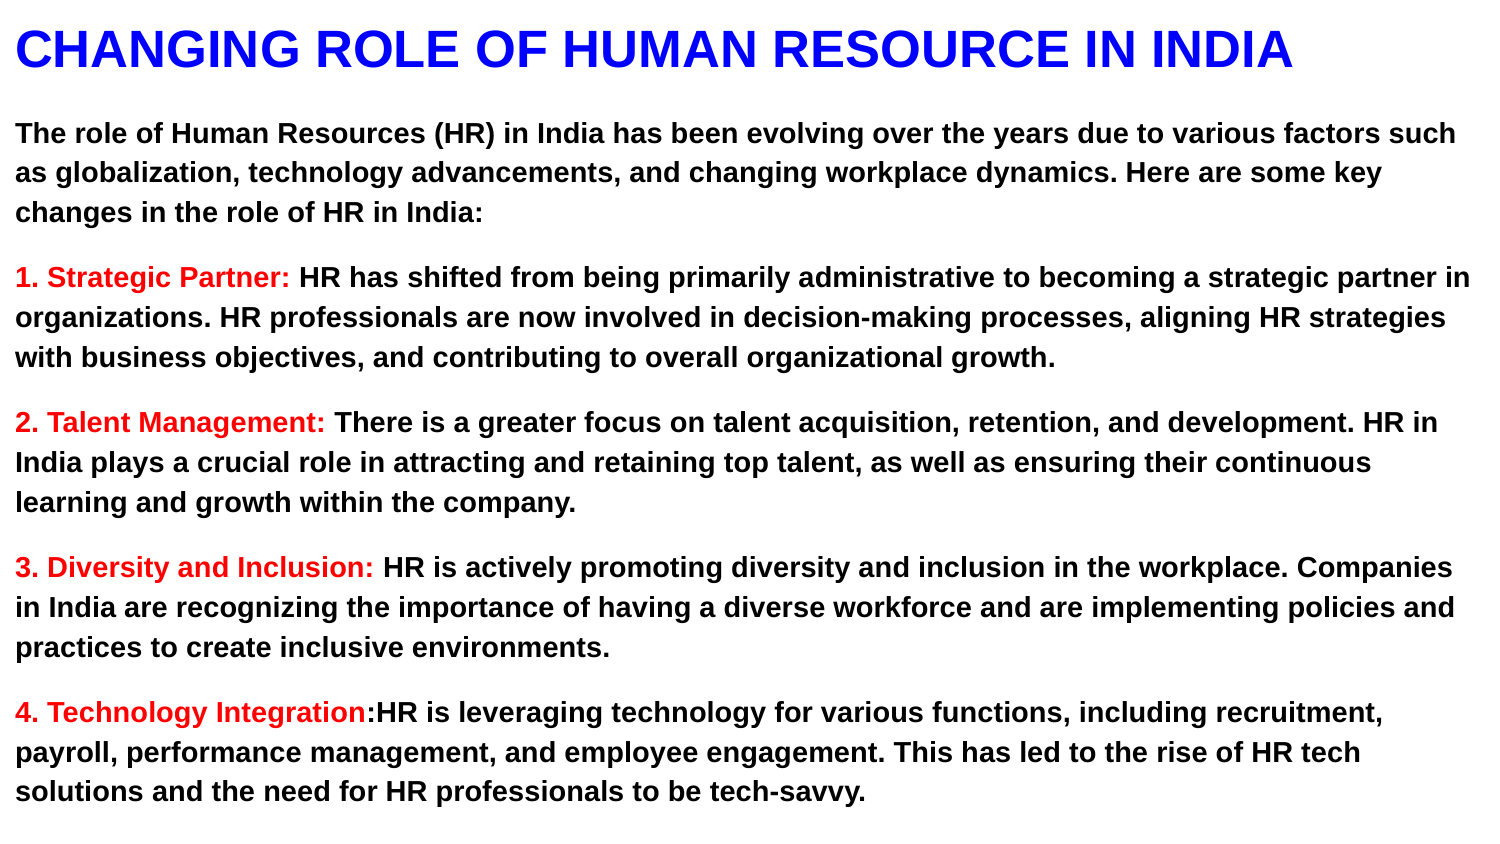

# CHANGING ROLE OF HUMAN RESOURCE IN INDIA
The role of Human Resources (HR) in India has been evolving over the years due to various factors such as globalization, technology advancements, and changing workplace dynamics. Here are some key changes in the role of HR in India:
1. Strategic Partner: HR has shifted from being primarily administrative to becoming a strategic partner in organizations. HR professionals are now involved in decision-making processes, aligning HR strategies with business objectives, and contributing to overall organizational growth.
2. Talent Management: There is a greater focus on talent acquisition, retention, and development. HR in India plays a crucial role in attracting and retaining top talent, as well as ensuring their continuous learning and growth within the company.
3. Diversity and Inclusion: HR is actively promoting diversity and inclusion in the workplace. Companies in India are recognizing the importance of having a diverse workforce and are implementing policies and practices to create inclusive environments.
4. Technology Integration:HR is leveraging technology for various functions, including recruitment, payroll, performance management, and employee engagement. This has led to the rise of HR tech solutions and the need for HR professionals to be tech-savvy.